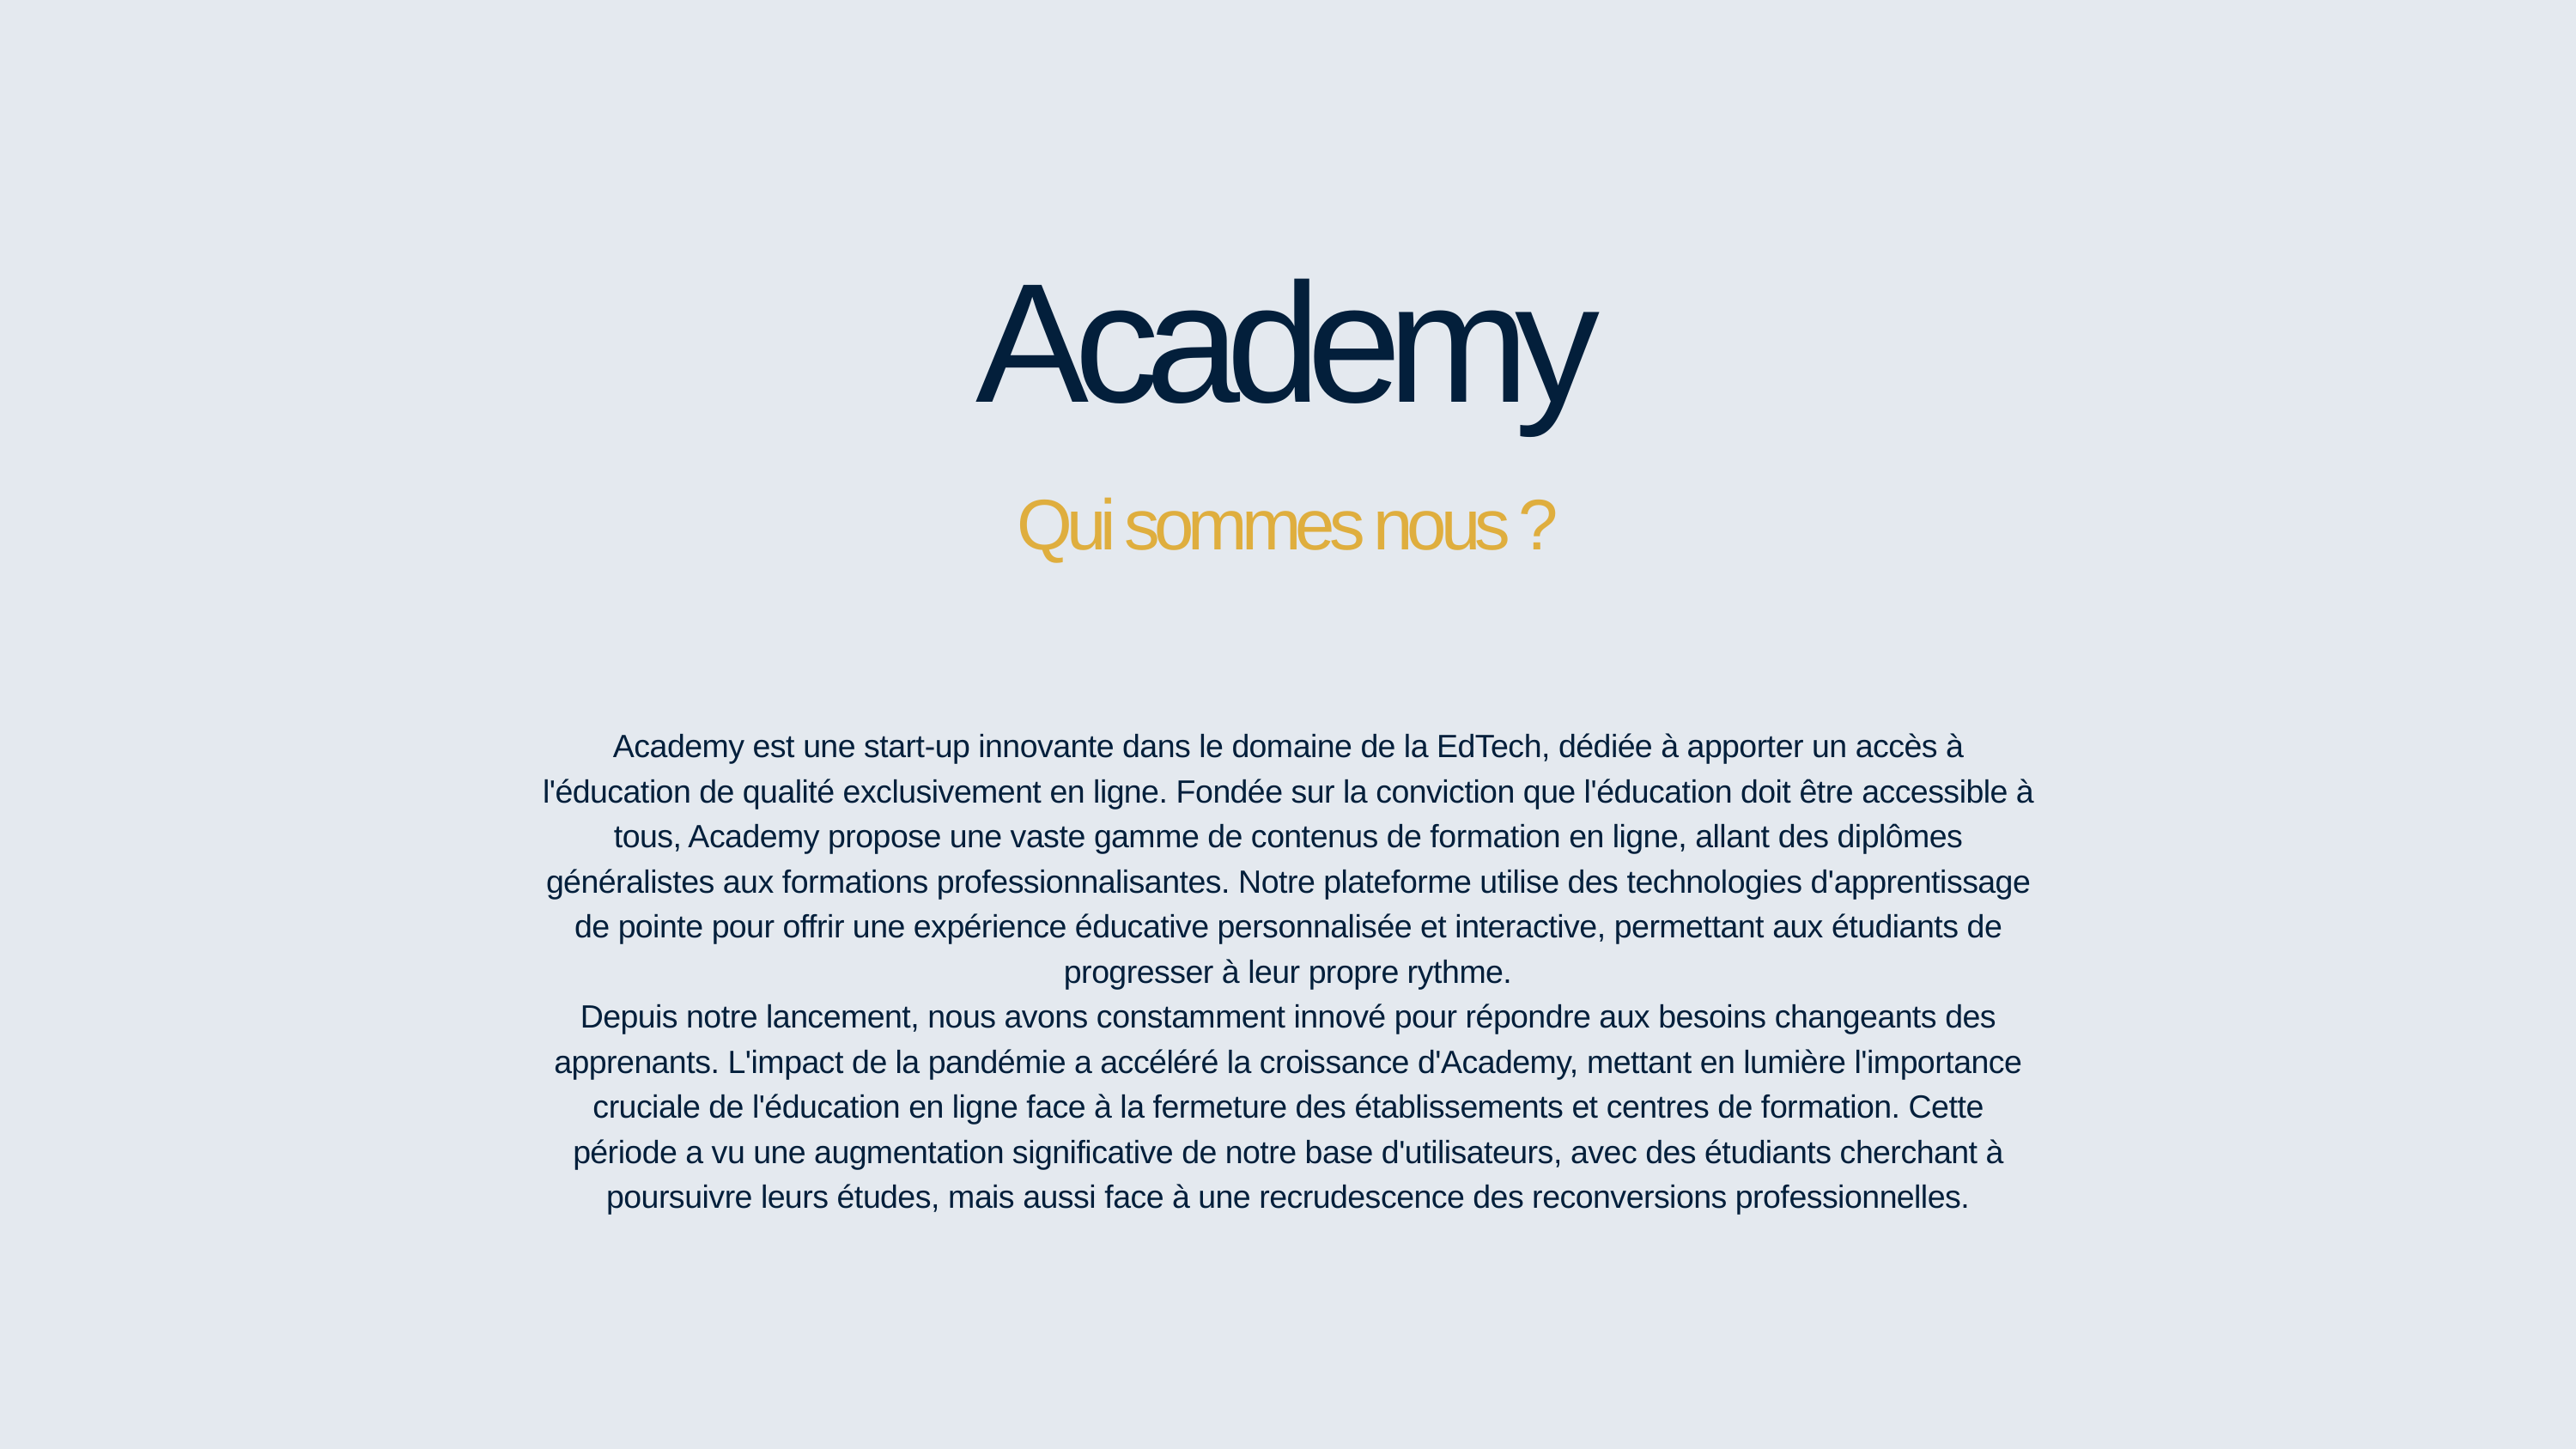

Academy
Qui sommes nous ?

Academy est une start-up innovante dans le domaine de la EdTech, dédiée à apporter un accès à l'éducation de qualité exclusivement en ligne. Fondée sur la conviction que l'éducation doit être accessible à tous, Academy propose une vaste gamme de contenus de formation en ligne, allant des diplômes généralistes aux formations professionnalisantes. Notre plateforme utilise des technologies d'apprentissage de pointe pour offrir une expérience éducative personnalisée et interactive, permettant aux étudiants de progresser à leur propre rythme.
Depuis notre lancement, nous avons constamment innové pour répondre aux besoins changeants des apprenants. L'impact de la pandémie a accéléré la croissance d'Academy, mettant en lumière l'importance cruciale de l'éducation en ligne face à la fermeture des établissements et centres de formation. Cette période a vu une augmentation significative de notre base d'utilisateurs, avec des étudiants cherchant à poursuivre leurs études, mais aussi face à une recrudescence des reconversions professionnelles.